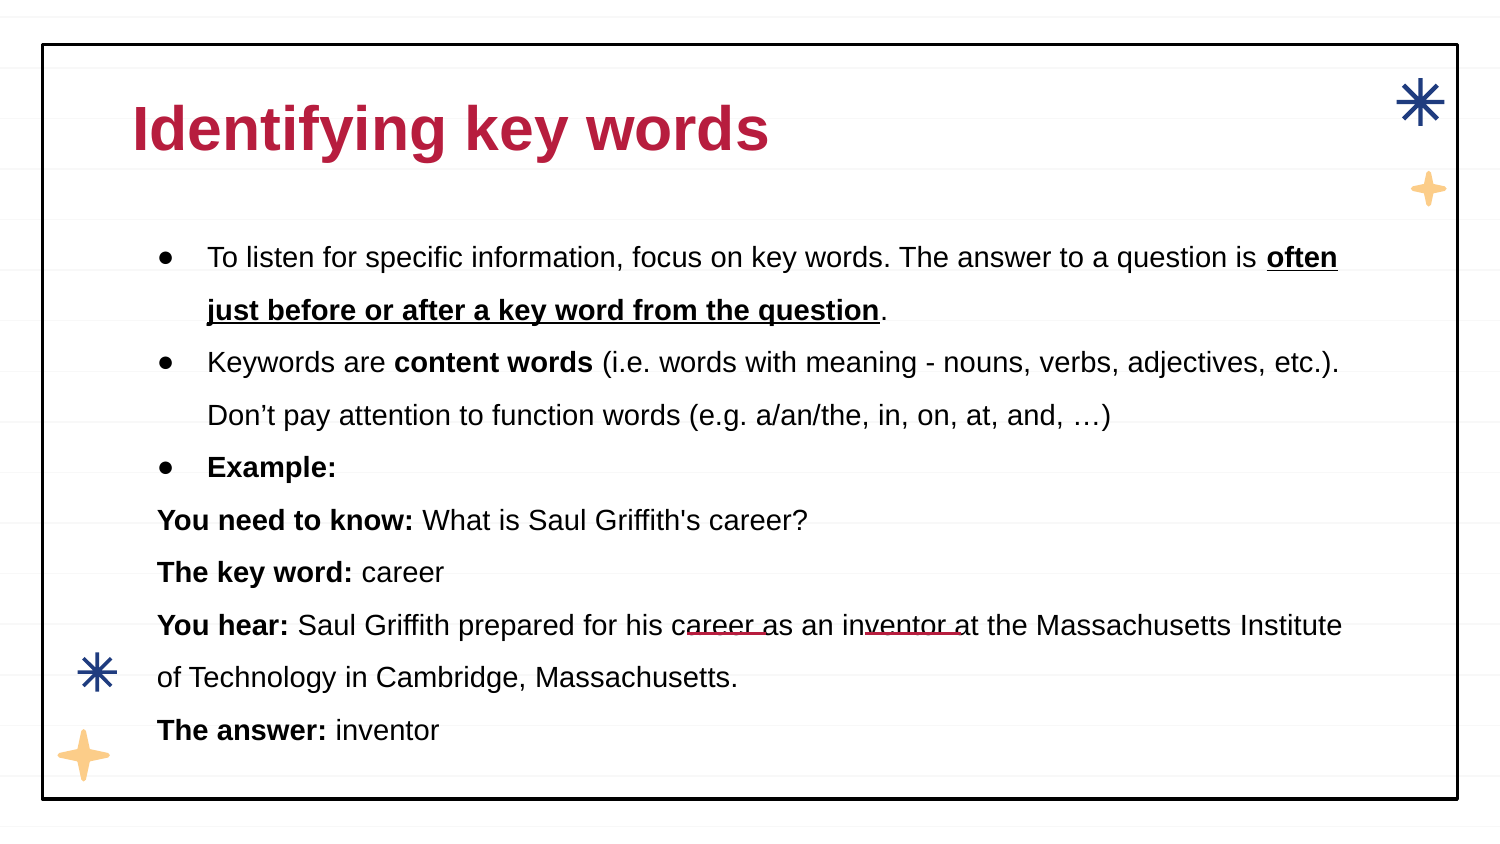

# Identifying key words
To listen for specific information, focus on key words. The answer to a question is often just before or after a key word from the question.
Keywords are content words (i.e. words with meaning - nouns, verbs, adjectives, etc.). Don’t pay attention to function words (e.g. a/an/the, in, on, at, and, …)
Example:
You need to know: What is Saul Griffith's career?
The key word: career
You hear: Saul Griffith prepared for his career as an inventor at the Massachusetts Institute of Technology in Cambridge, Massachusetts.
The answer: inventor